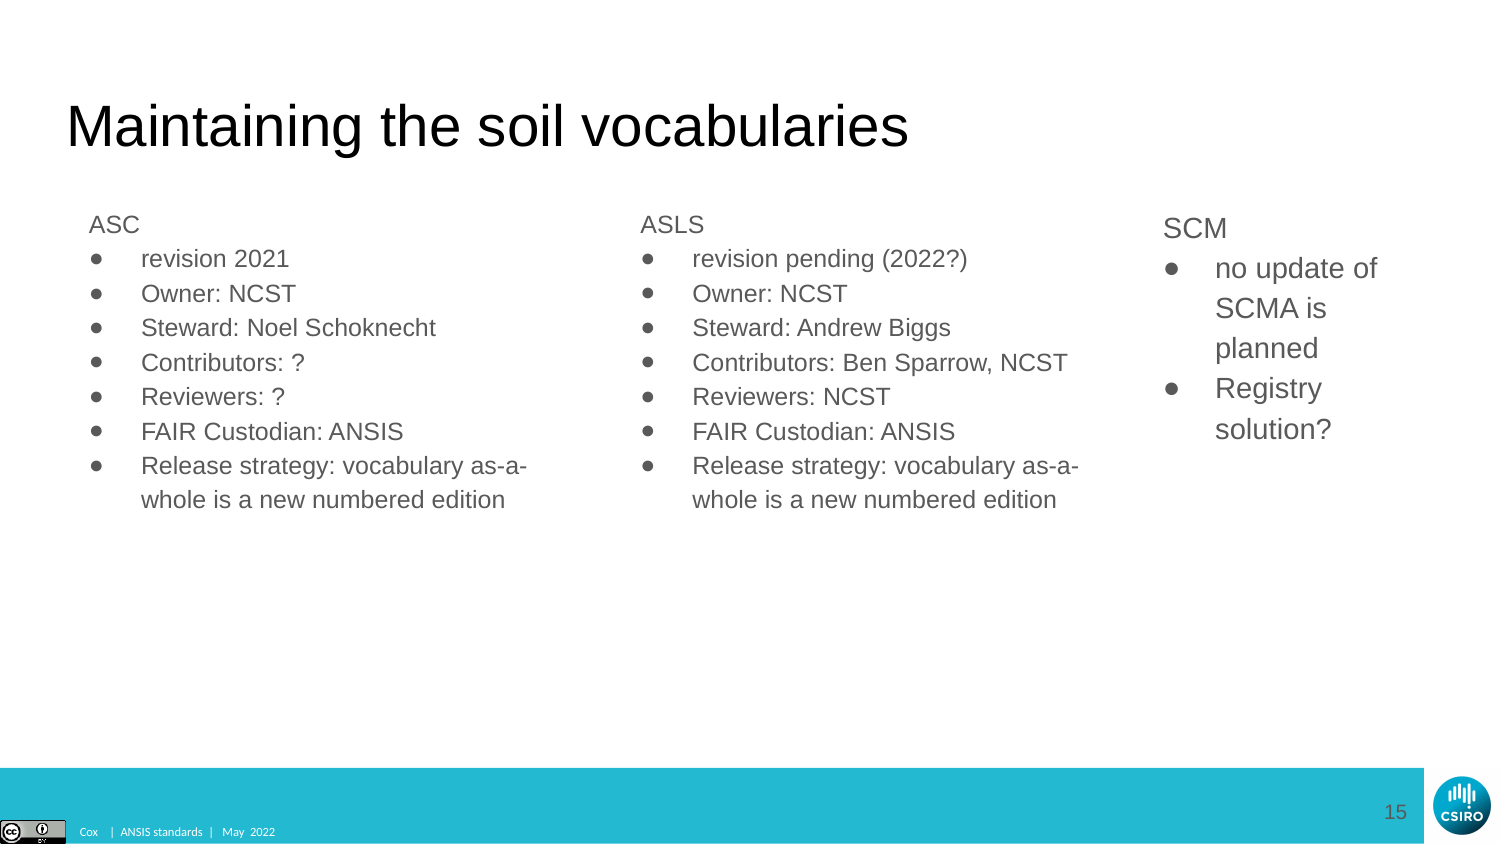

# Maintaining the soil vocabularies
ASC
revision 2021
Owner: NCST
Steward: Noel Schoknecht
Contributors: ?
Reviewers: ?
FAIR Custodian: ANSIS
Release strategy: vocabulary as-a-whole is a new numbered edition

ASLS
revision pending (2022?)
Owner: NCST
Steward: Andrew Biggs
Contributors: Ben Sparrow, NCST
Reviewers: NCST
FAIR Custodian: ANSIS
Release strategy: vocabulary as-a-whole is a new numbered edition

SCM
no update of SCMA is planned
Registry solution?
15